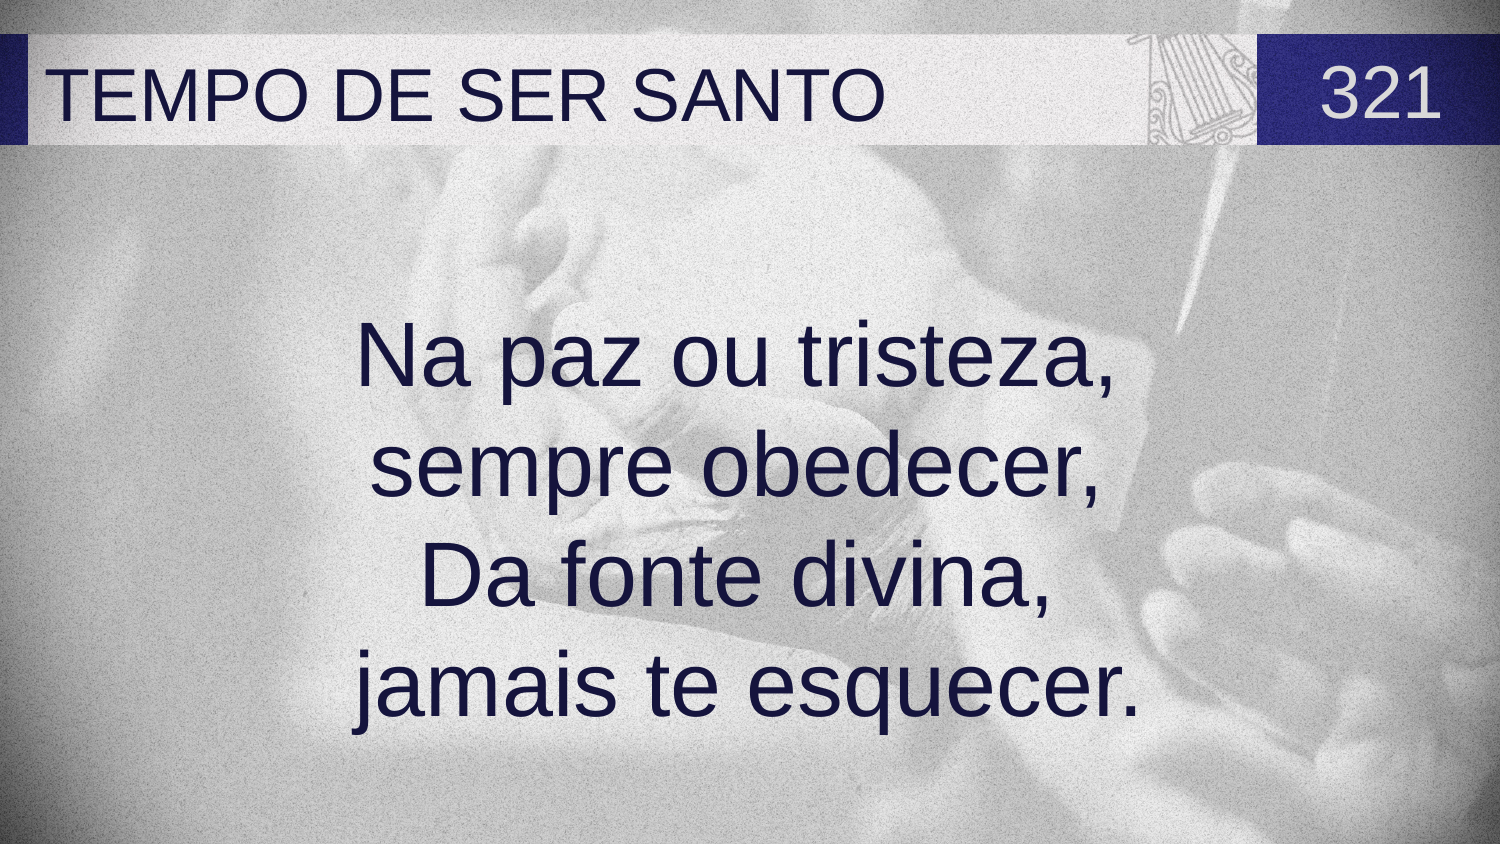

# TEMPO DE SER SANTO
321
Na paz ou tristeza,
sempre obedecer,
Da fonte divina,
jamais te esquecer.